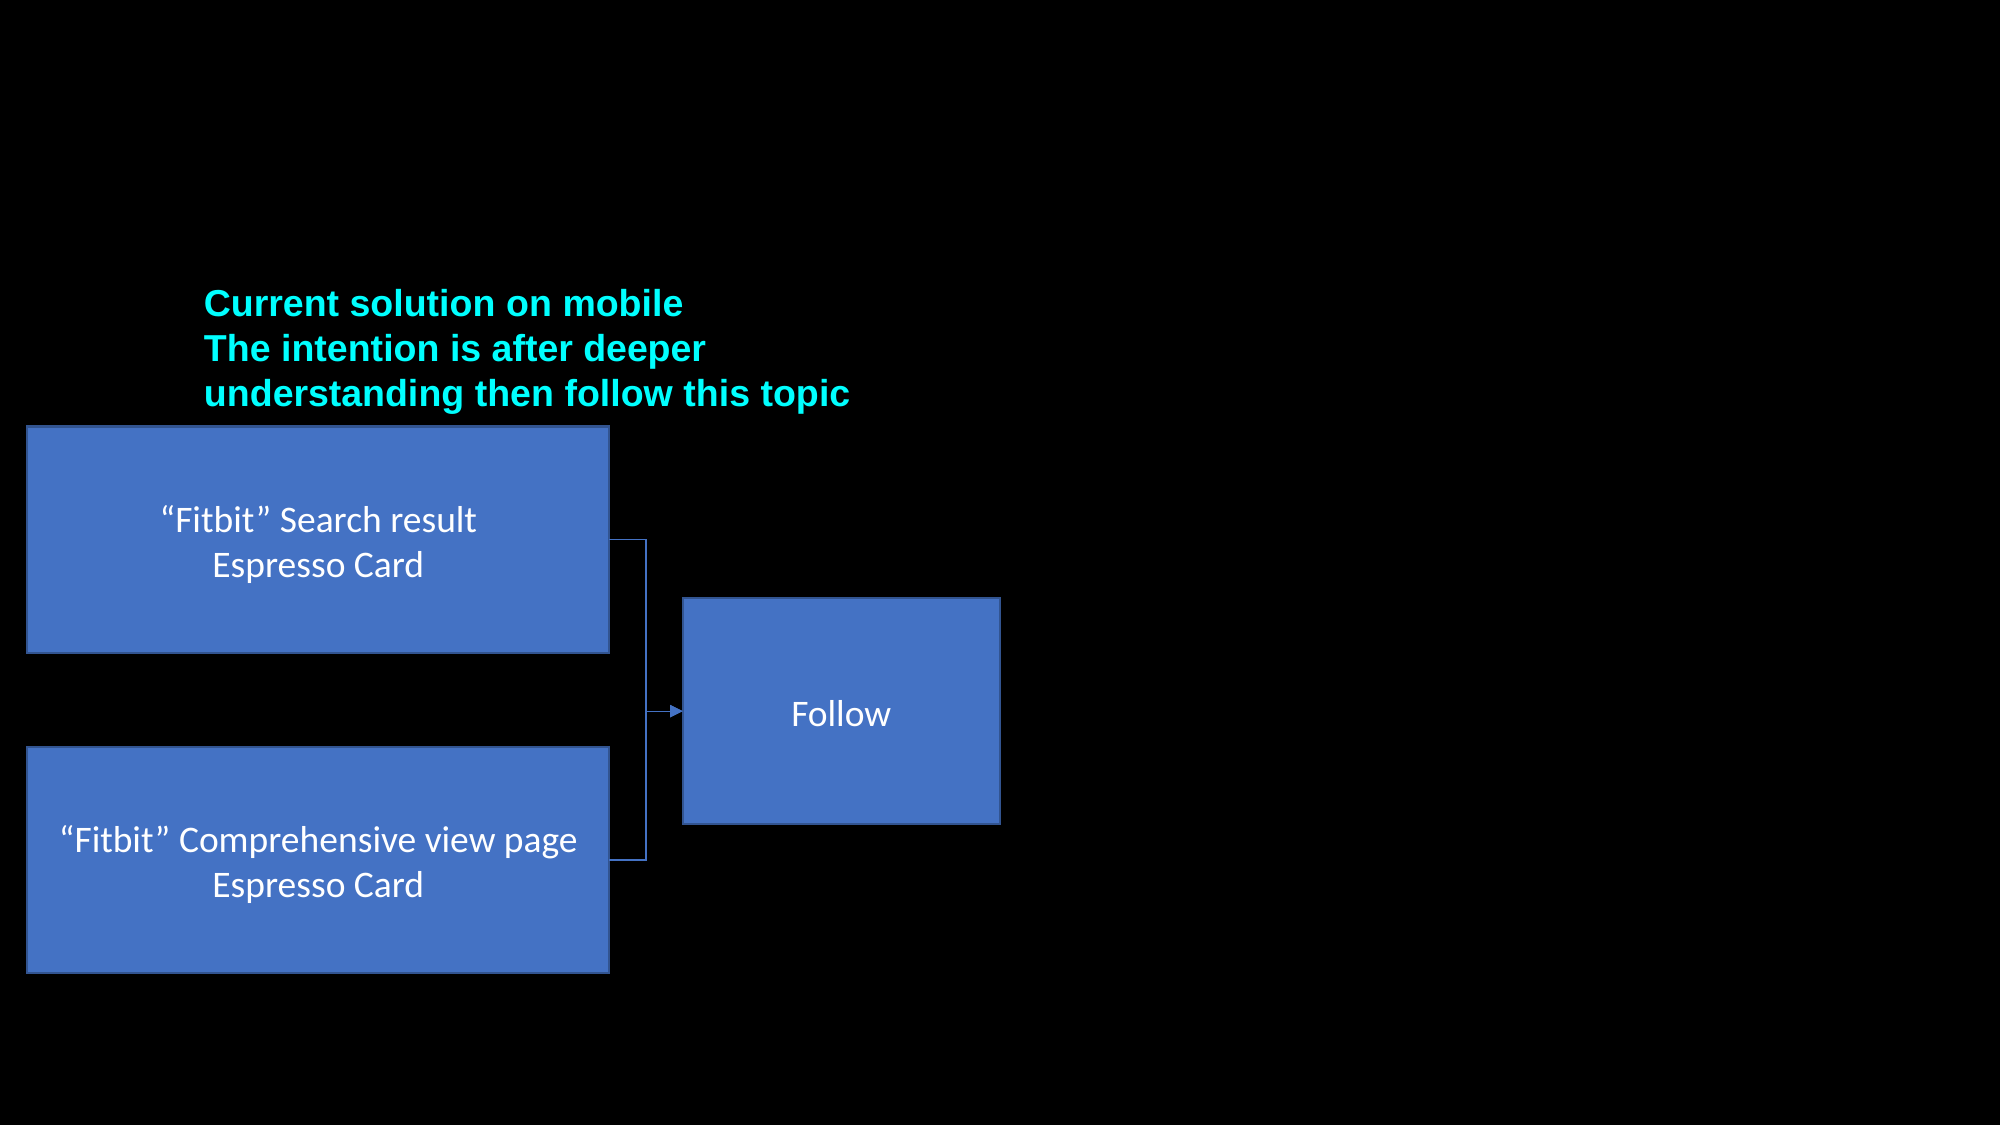

Current solution on mobile
The intention is after deeper understanding then follow this topic
“Fitbit” Search result
Espresso Card
Follow
“Fitbit” Comprehensive view page
Espresso Card